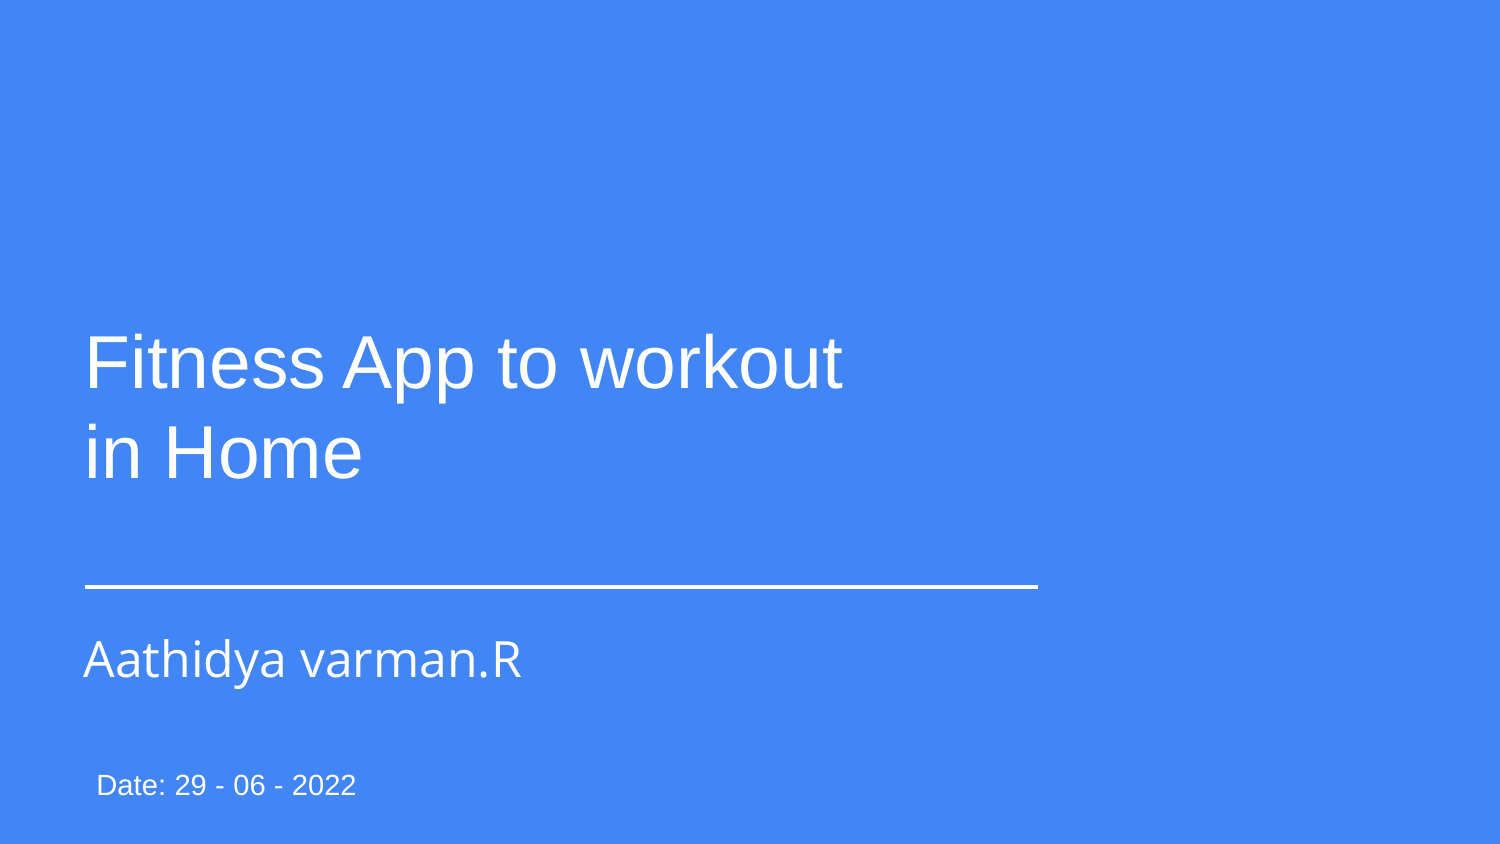

Fitness App to workout in Home
Aathidya varman.R
Date: 29 - 06 - 2022